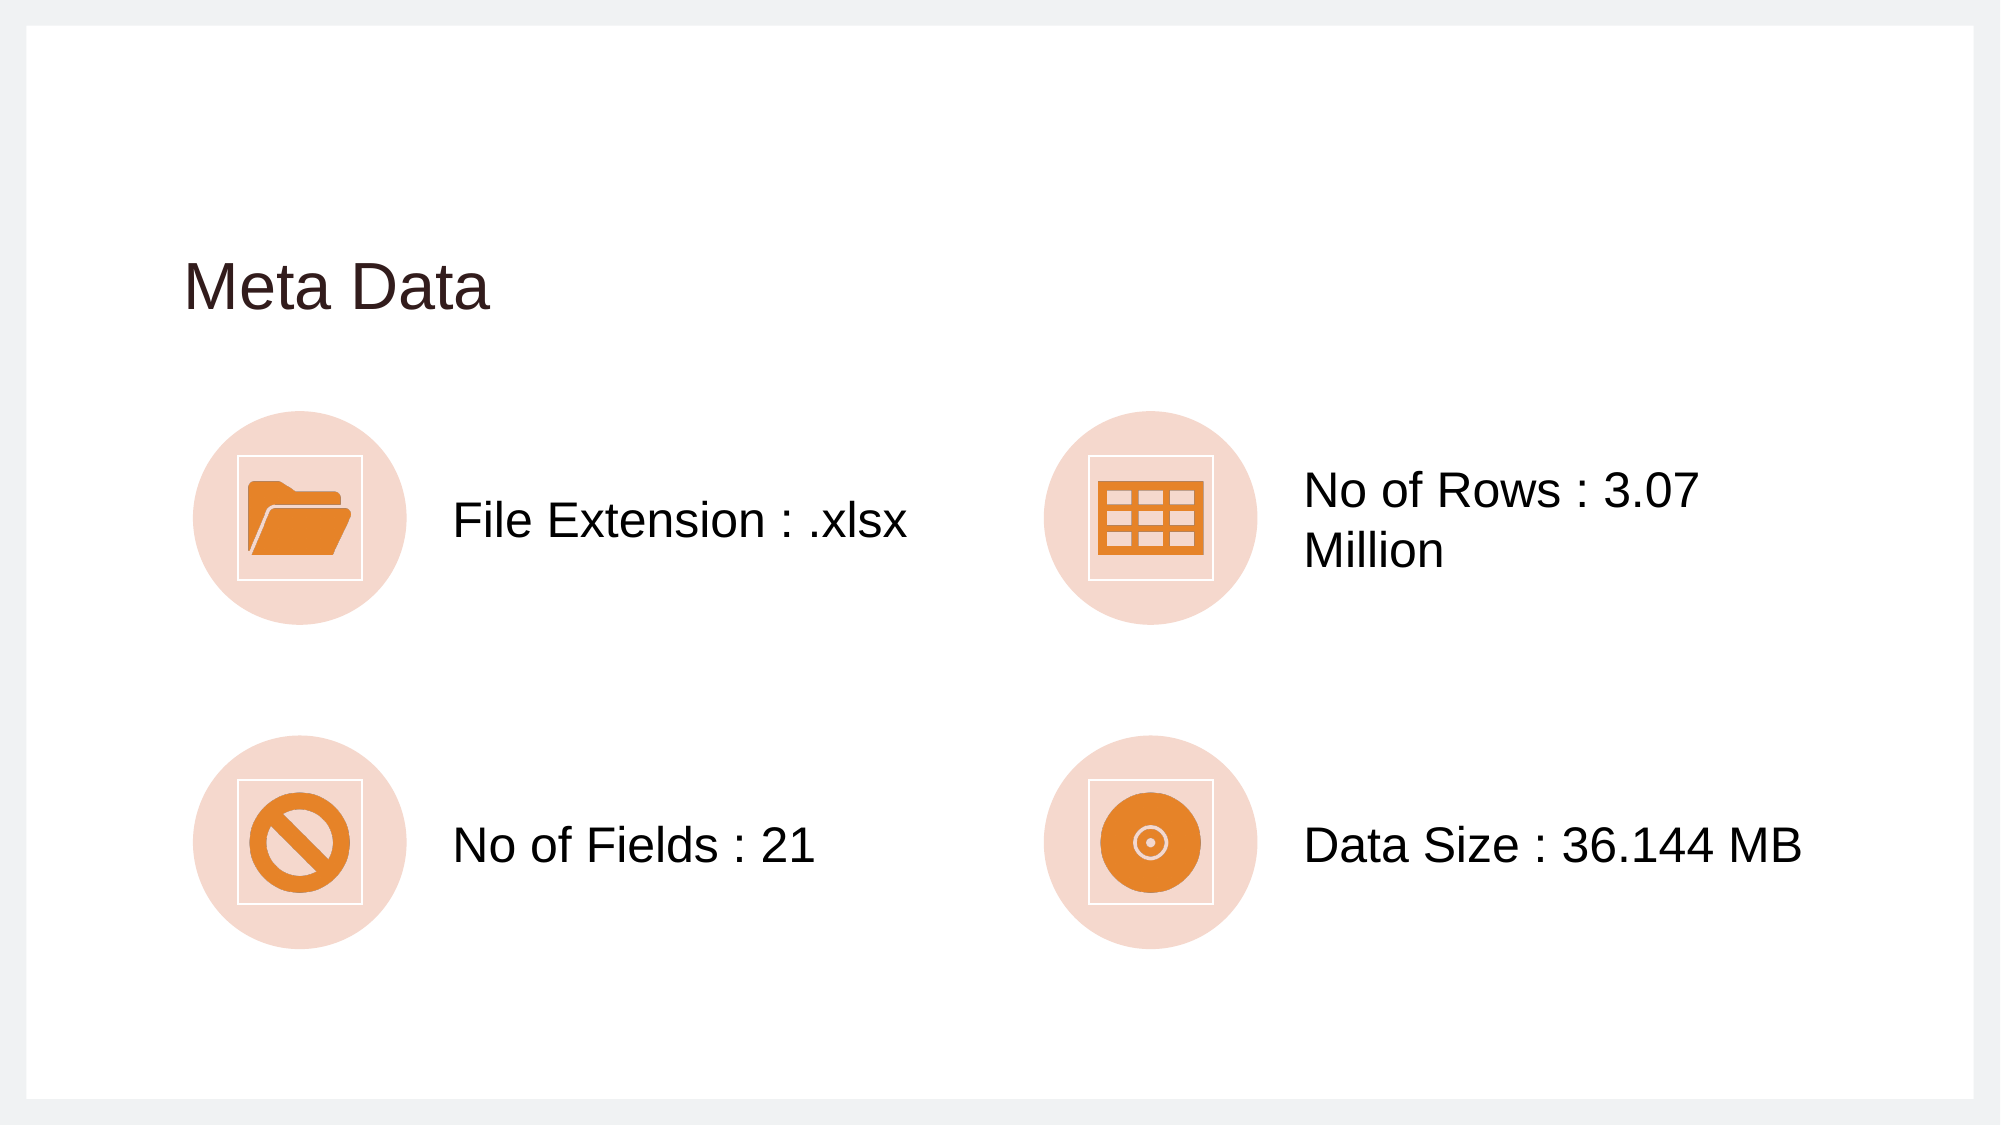

# Meta Data
File Extension : .xlsx
No of Rows : 3.07 Million
No of Fields : 21
Data Size : 36.144 MB